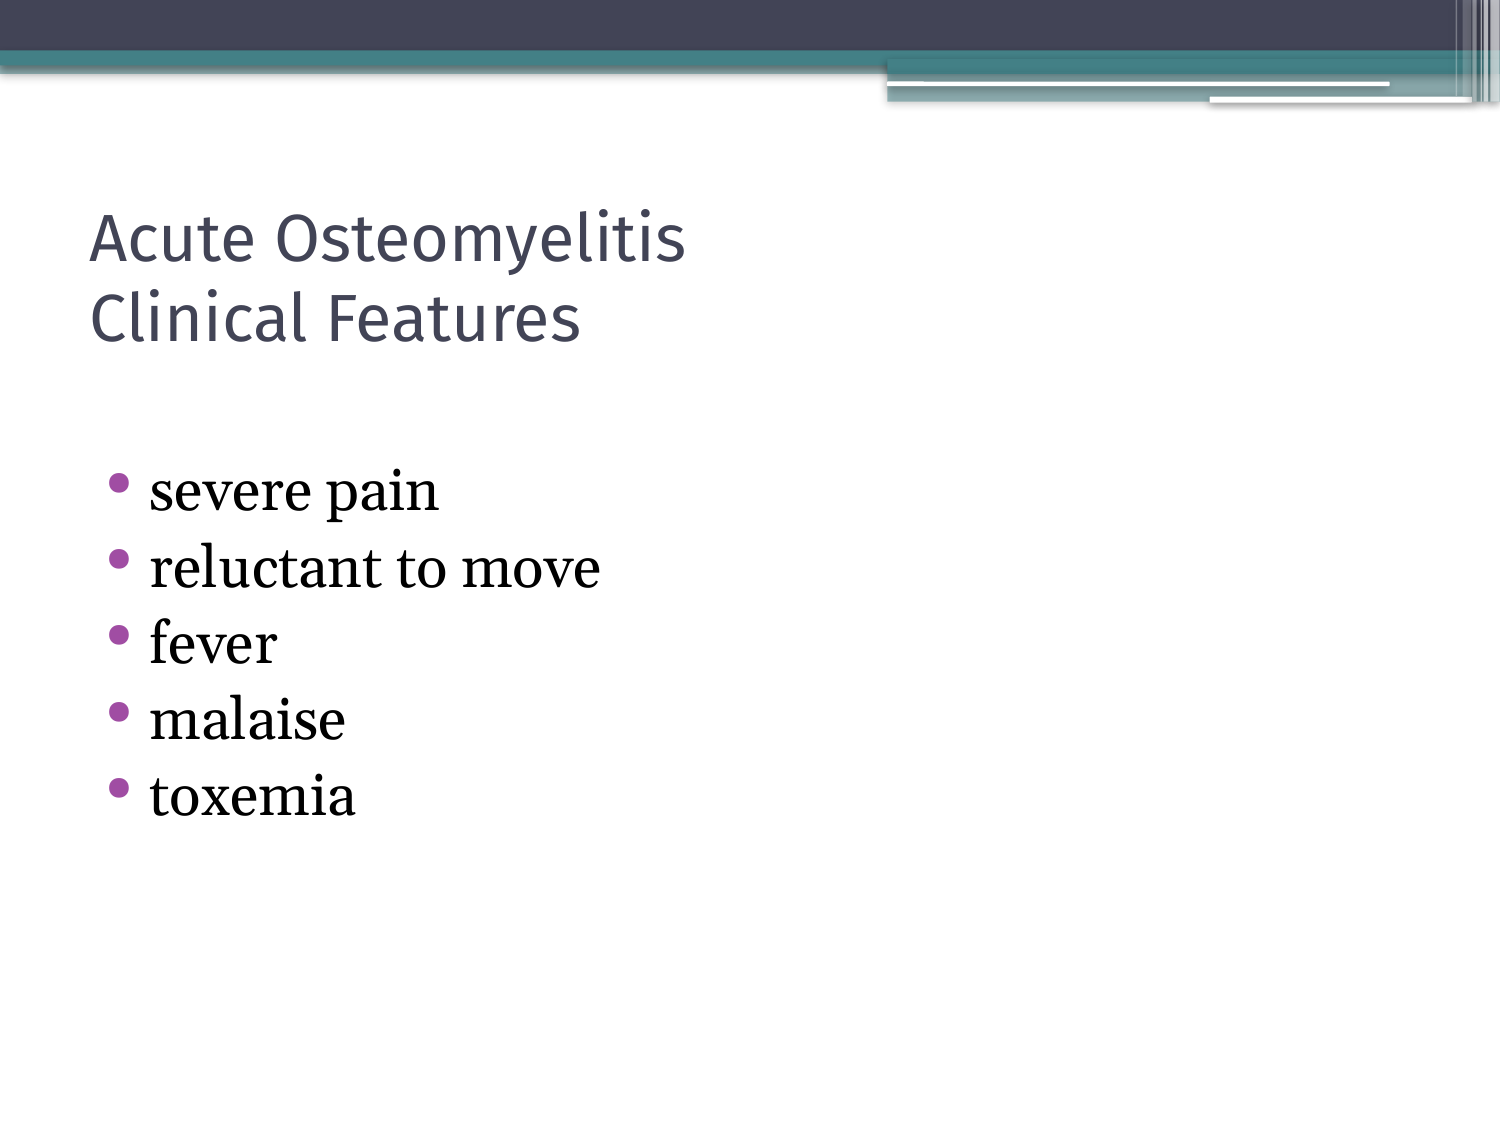

# Acute Osteomyelitis Clinical Features

severe pain
reluctant to move
fever
malaise
toxemia